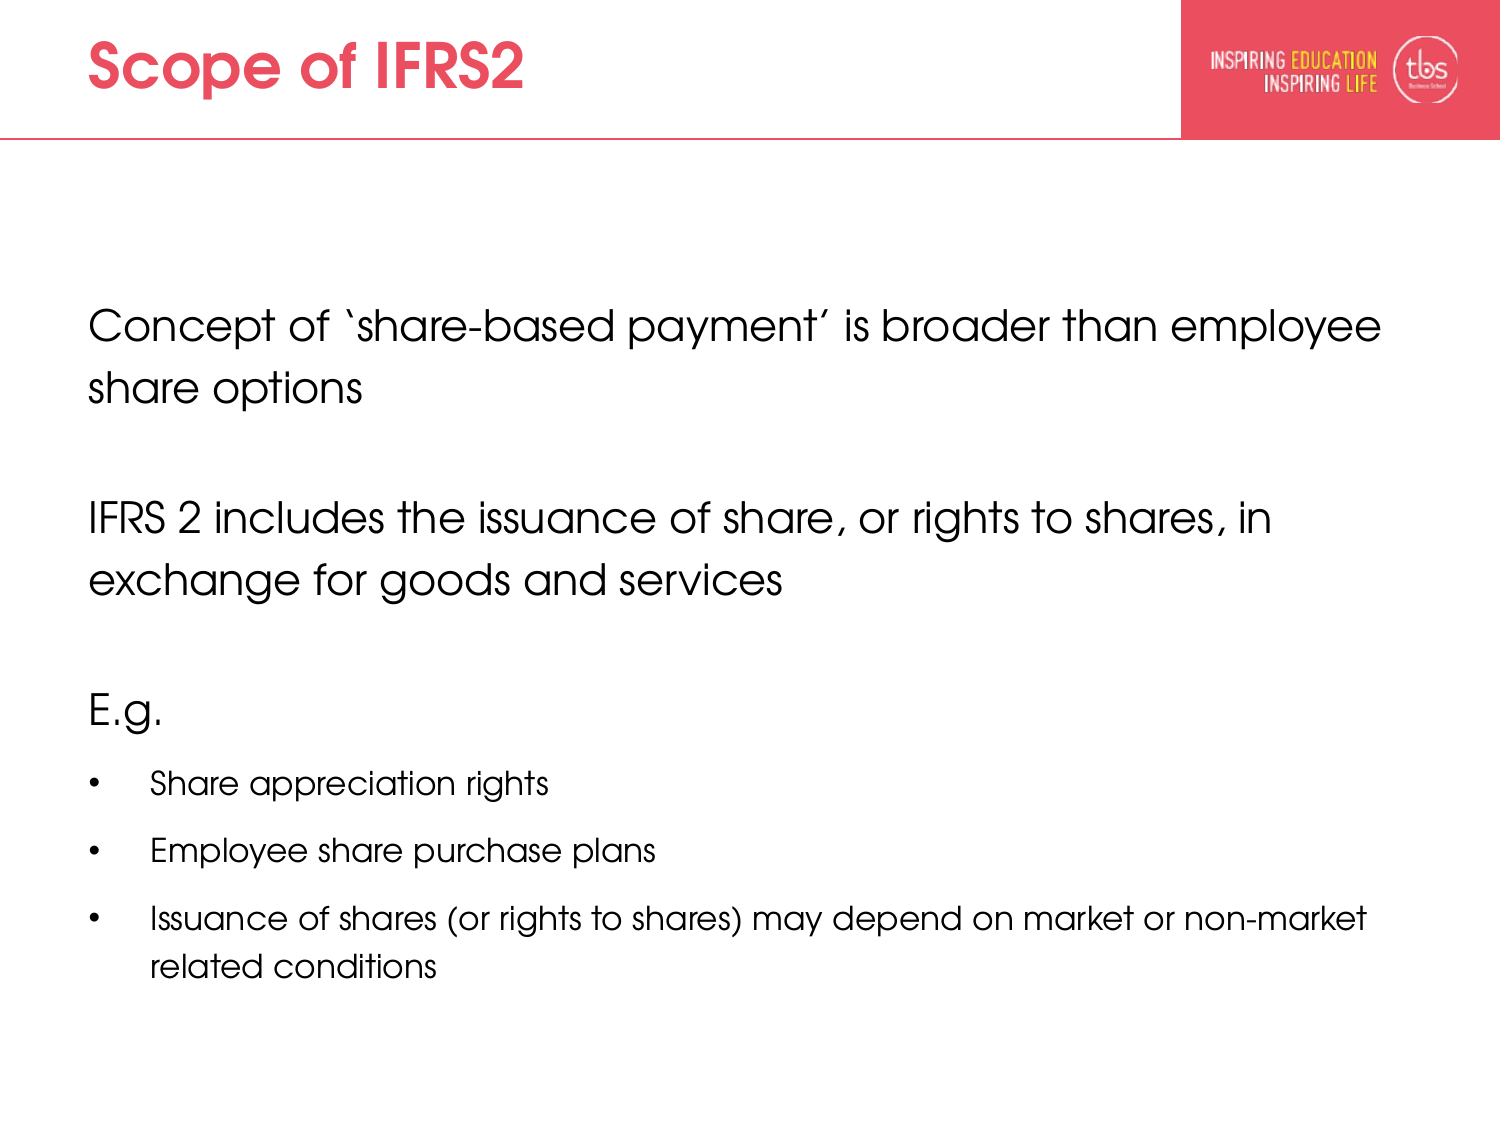

# Scope of IFRS2

Concept of ‘share-based payment’ is broader than employee share options

IFRS 2 includes the issuance of share, or rights to shares, in exchange for goods and services

E.g.
Share appreciation rights
Employee share purchase plans
Issuance of shares (or rights to shares) may depend on market or non-market related conditions